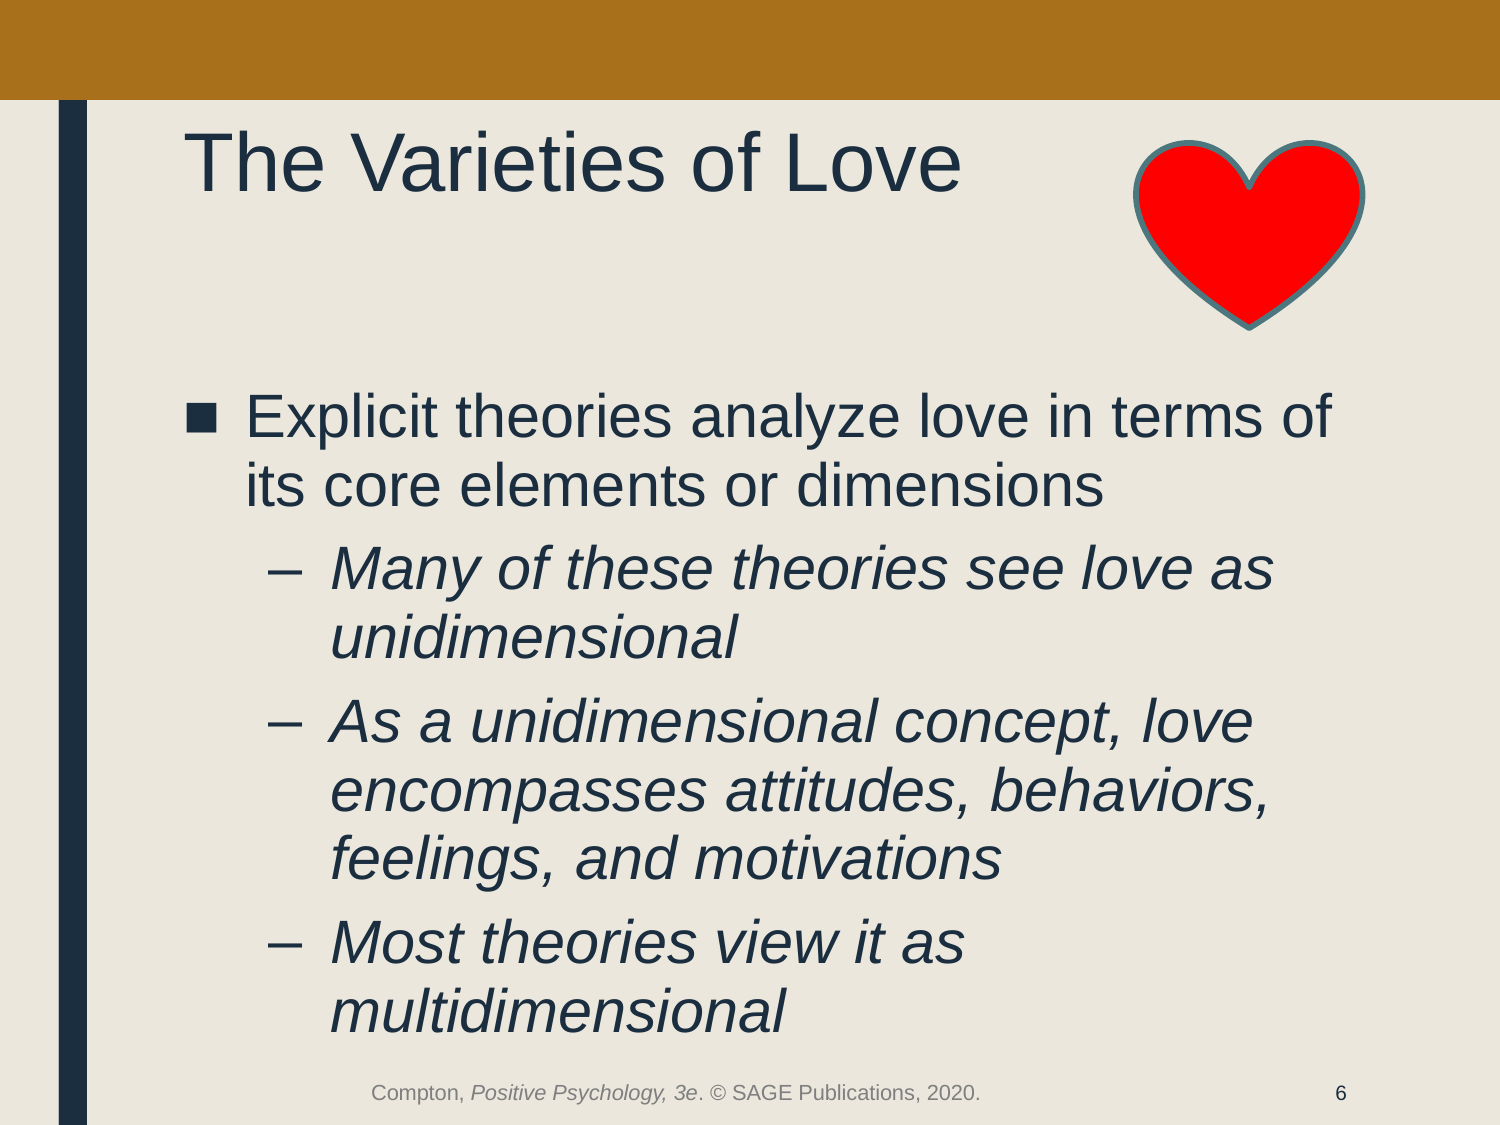

# The Varieties of Love

Explicit theories analyze love in terms of its core elements or dimensions
Many of these theories see love as unidimensional
As a unidimensional concept, love  encompasses attitudes, behaviors, feelings, and motivations
Most theories view it as multidimensional

Compton, Positive Psychology, 3e. © SAGE Publications, 2020.
6